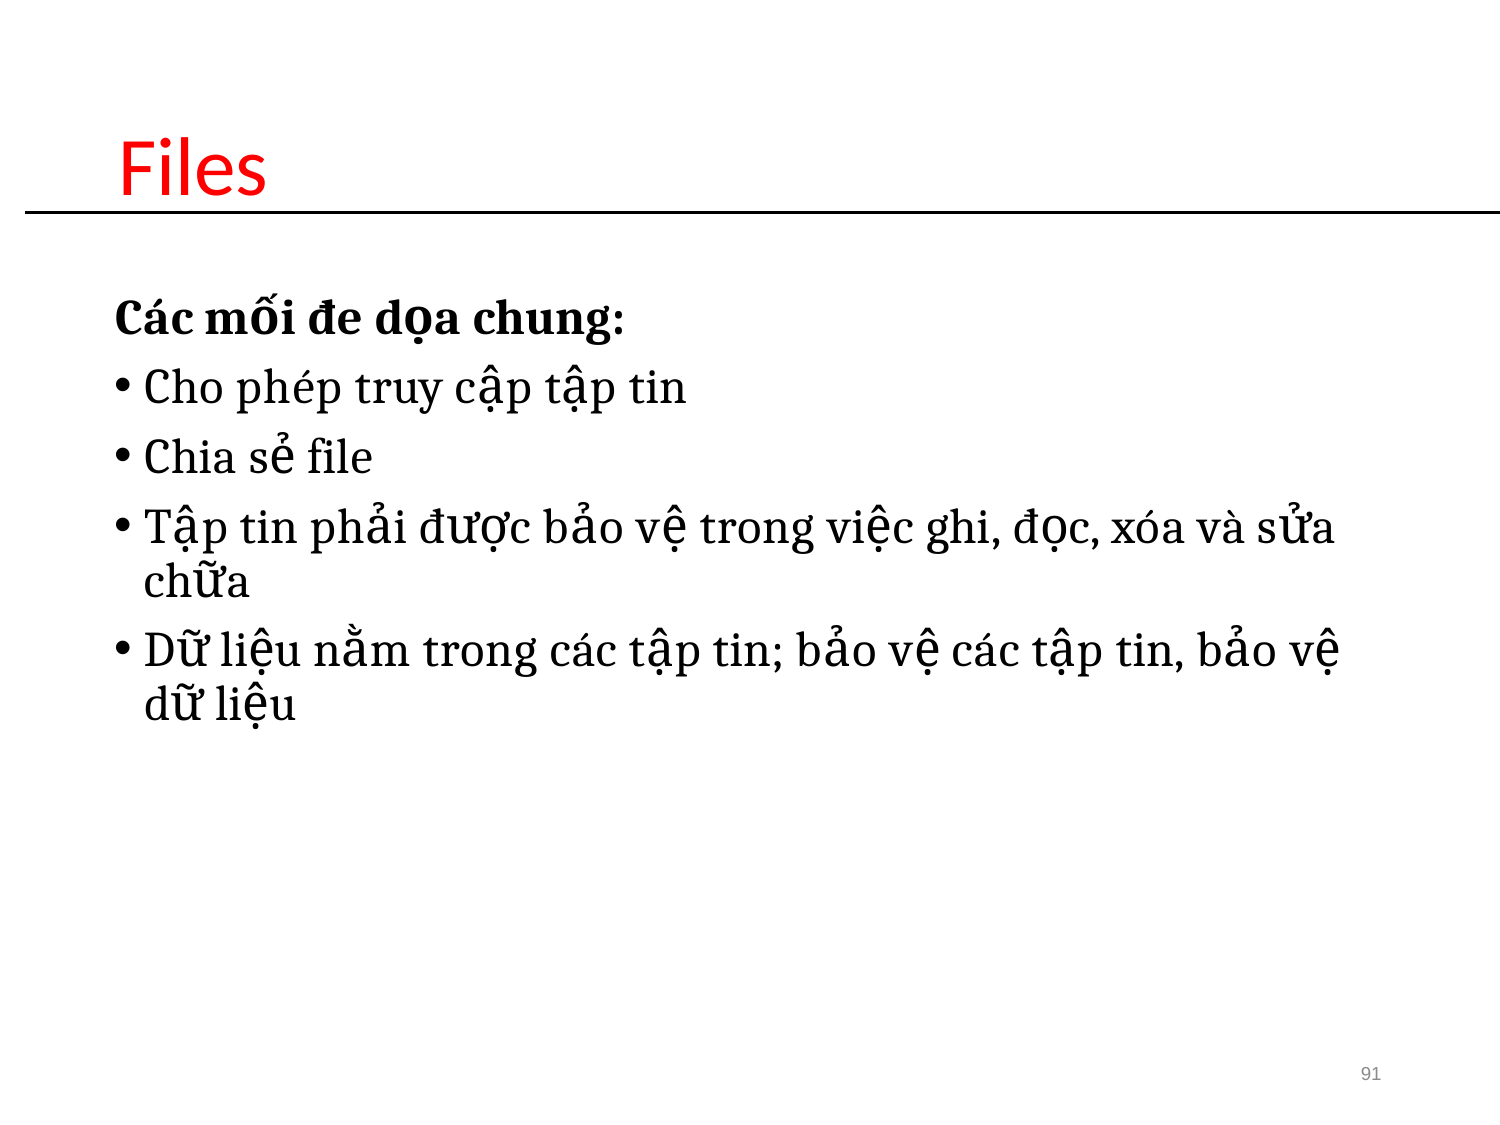

# Files
Các mối đe dọa chung:
Cho phép truy cập tập tin
Chia sẻ file
Tập tin phải được bảo vệ trong việc ghi, đọc, xóa và sửa chữa
Dữ liệu nằm trong các tập tin; bảo vệ các tập tin, bảo vệ dữ liệu
91